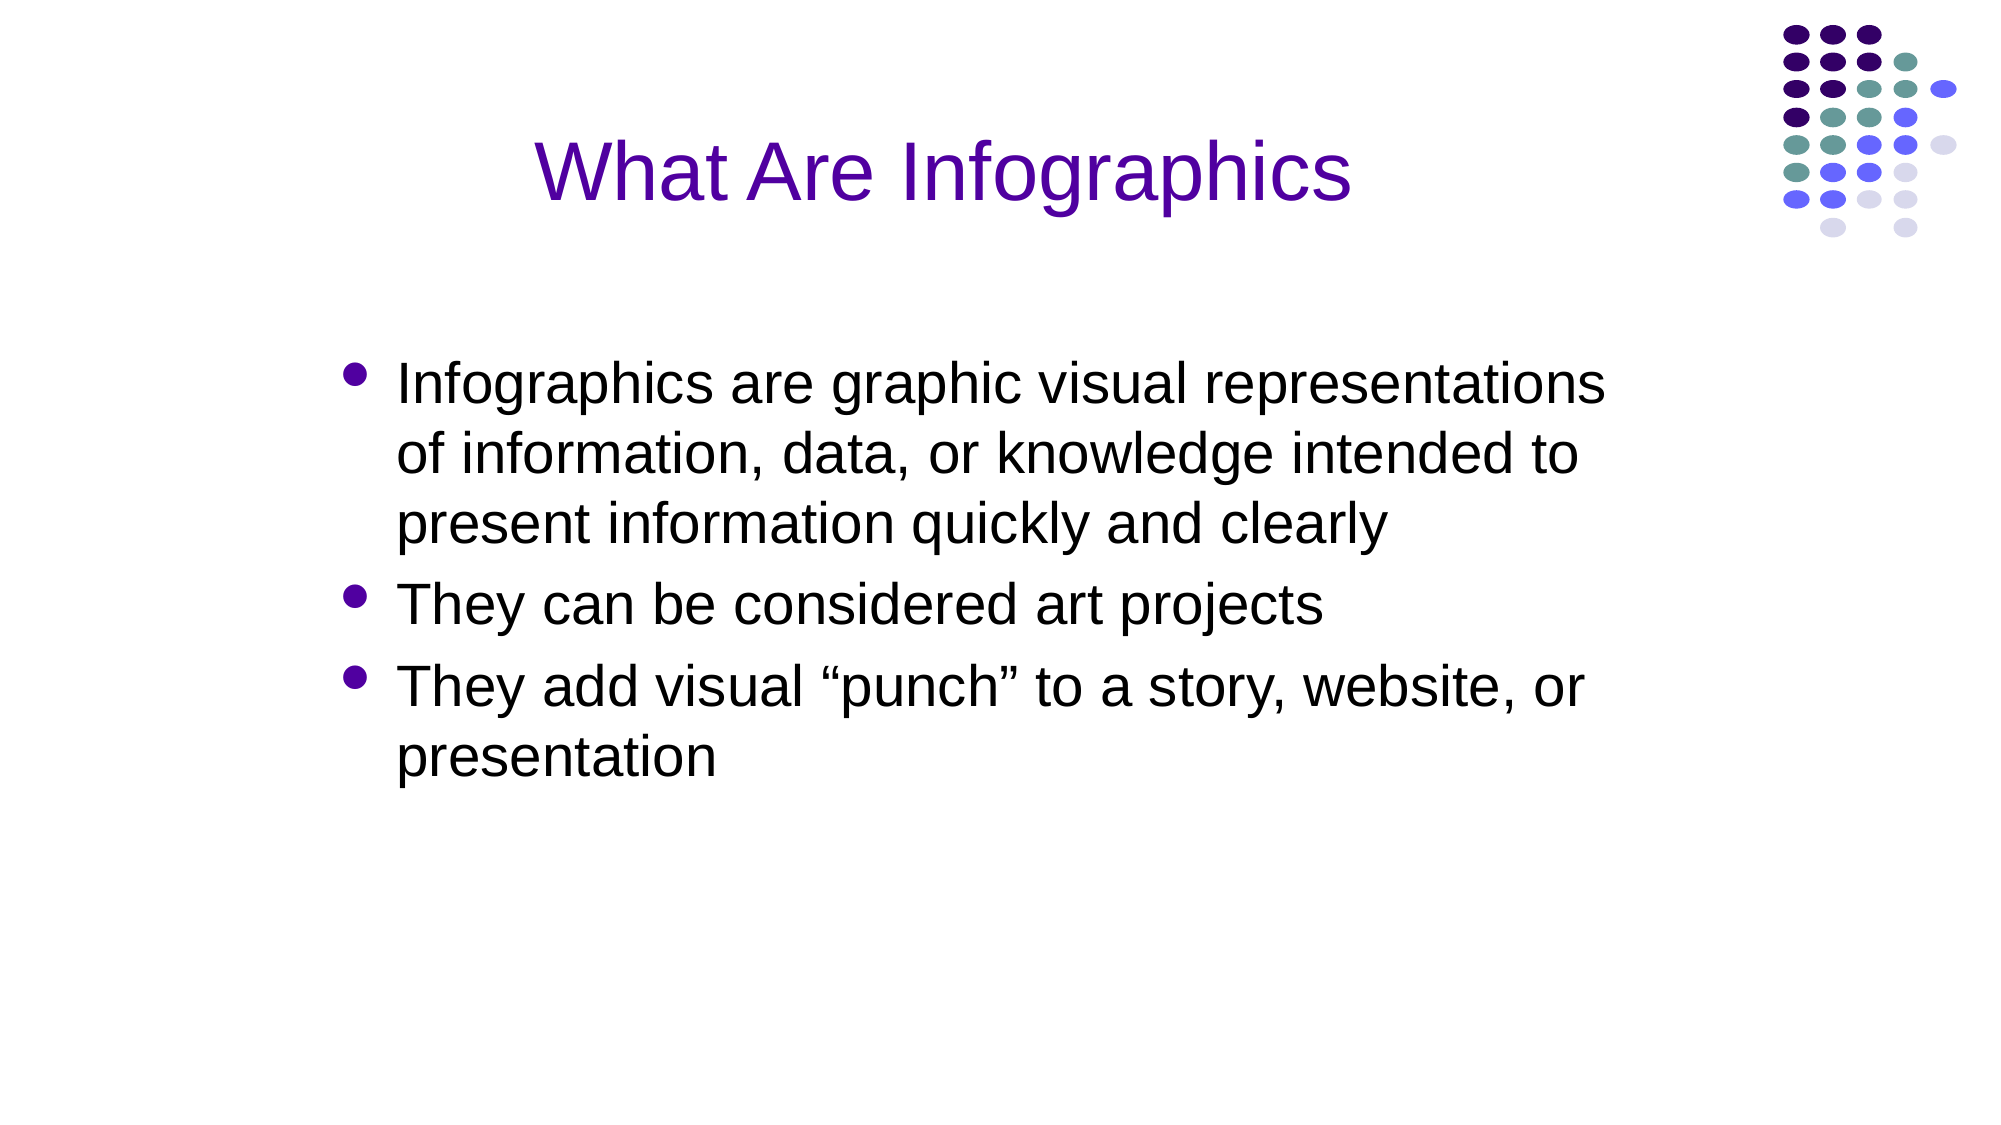

# What Are Infographics
Infographics are graphic visual representations of information, data, or knowledge intended to present information quickly and clearly
They can be considered art projects
They add visual “punch” to a story, website, or presentation